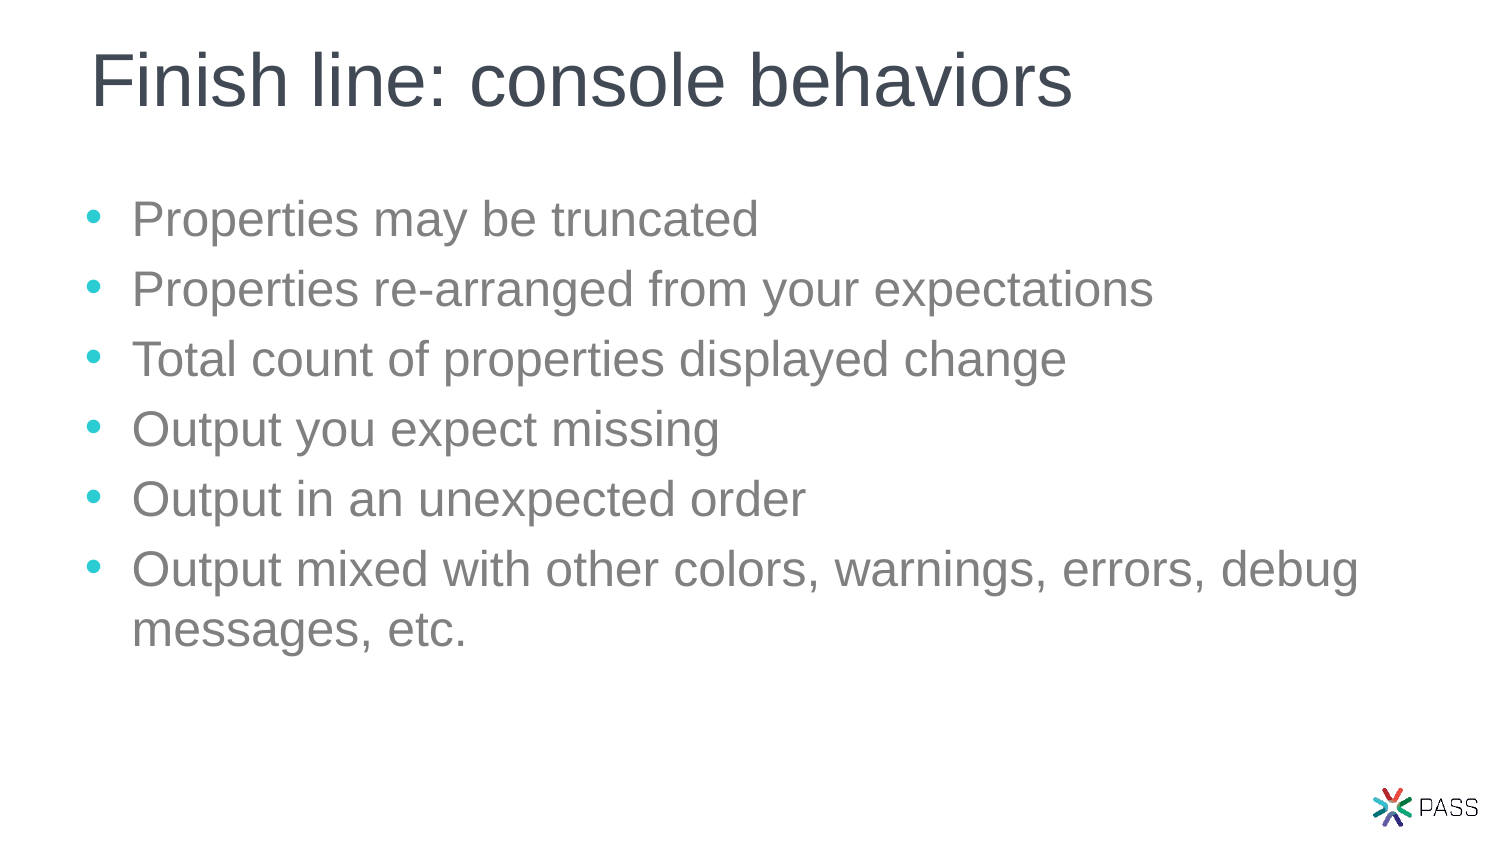

# Finish line: console behaviors
Properties may be truncated
Properties re-arranged from your expectations
Total count of properties displayed change
Output you expect missing
Output in an unexpected order
Output mixed with other colors, warnings, errors, debug messages, etc.